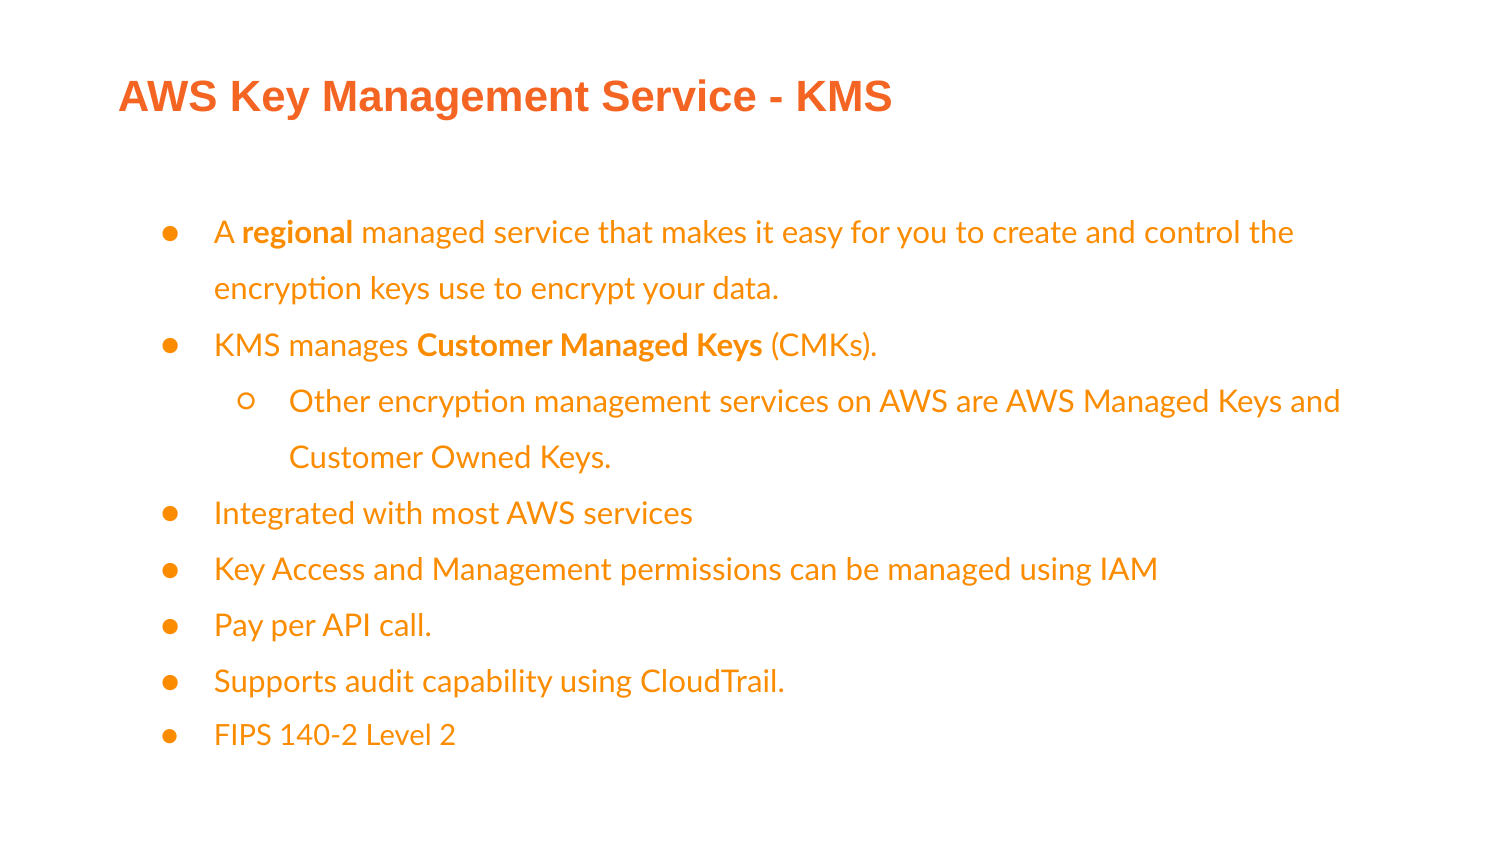

AWS Key Management Service - KMS
A regional managed service that makes it easy for you to create and control the encryption keys use to encrypt your data.
KMS manages Customer Managed Keys (CMKs).
Other encryption management services on AWS are AWS Managed Keys and Customer Owned Keys.
Integrated with most AWS services
Key Access and Management permissions can be managed using IAM
Pay per API call.
Supports audit capability using CloudTrail.
FIPS 140-2 Level 2